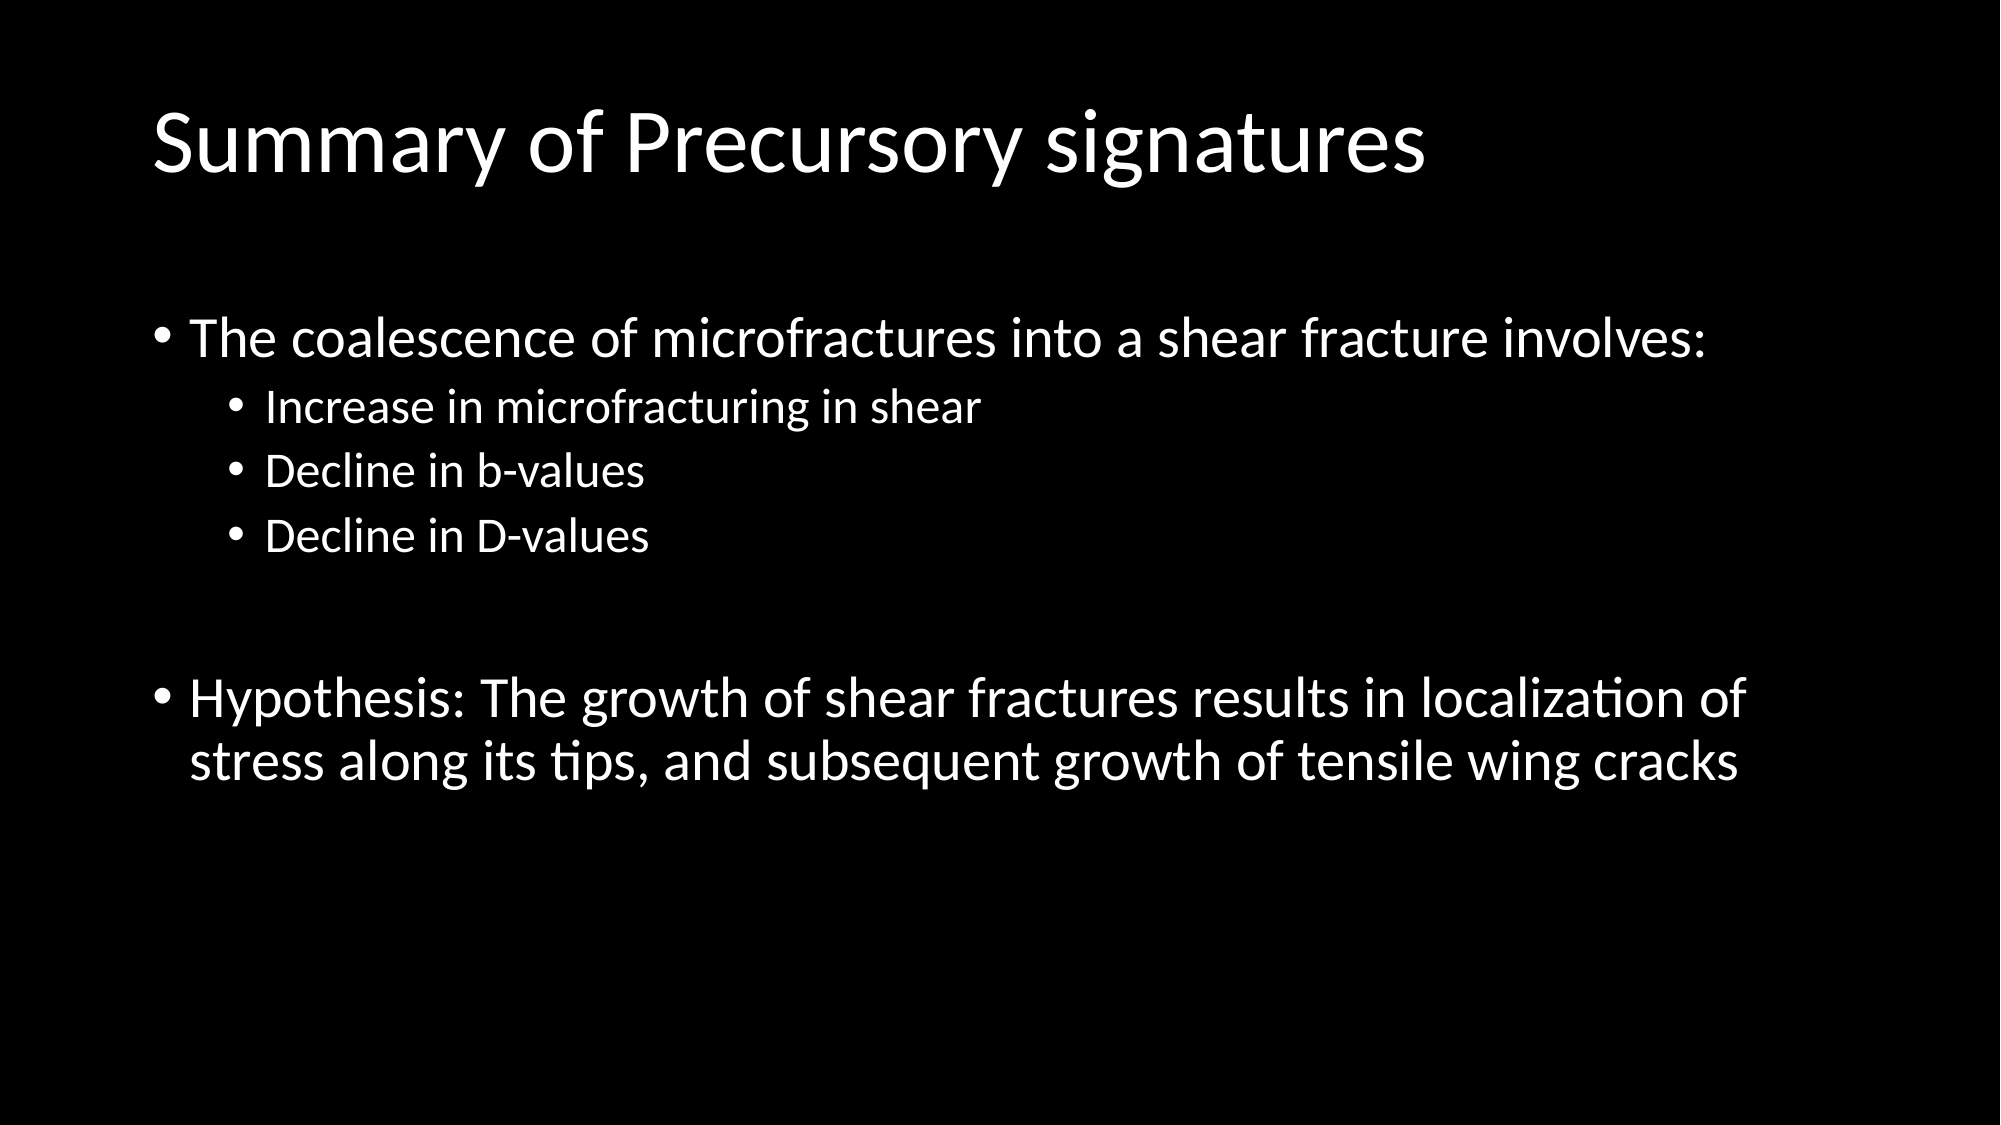

# Summary of Precursory signatures
The coalescence of microfractures into a shear fracture involves:
Increase in microfracturing in shear
Decline in b-values
Decline in D-values

Hypothesis: The growth of shear fractures results in localization of stress along its tips, and subsequent growth of tensile wing cracks